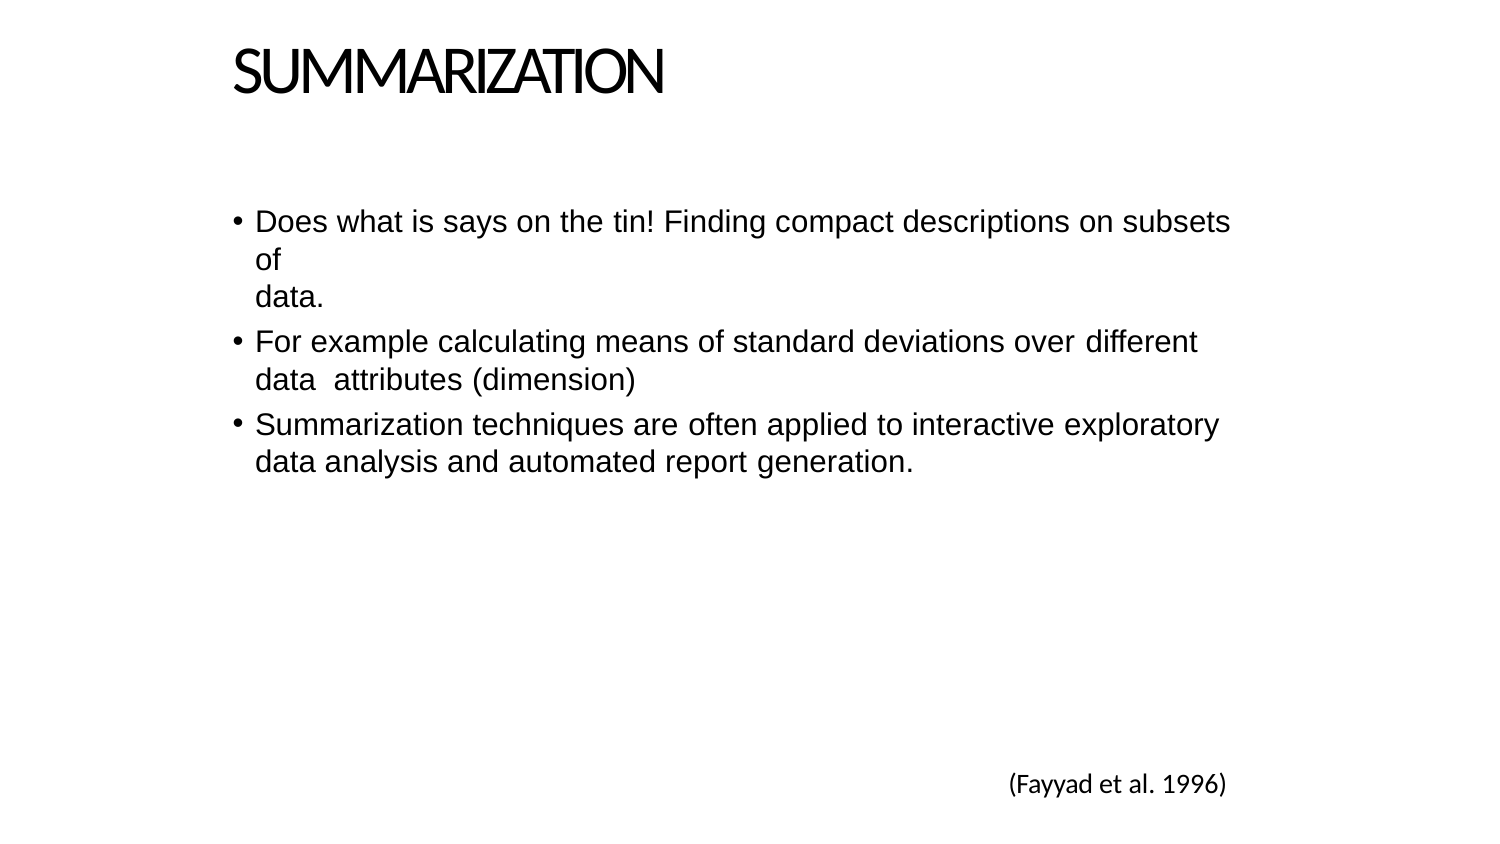

# SUMMARIZATION
Does what is says on the tin! Finding compact descriptions on subsets of
data.
For example calculating means of standard deviations over different data  attributes (dimension)
Summarization techniques are often applied to interactive exploratory
data analysis and automated report generation.
(Fayyad et al. 1996)